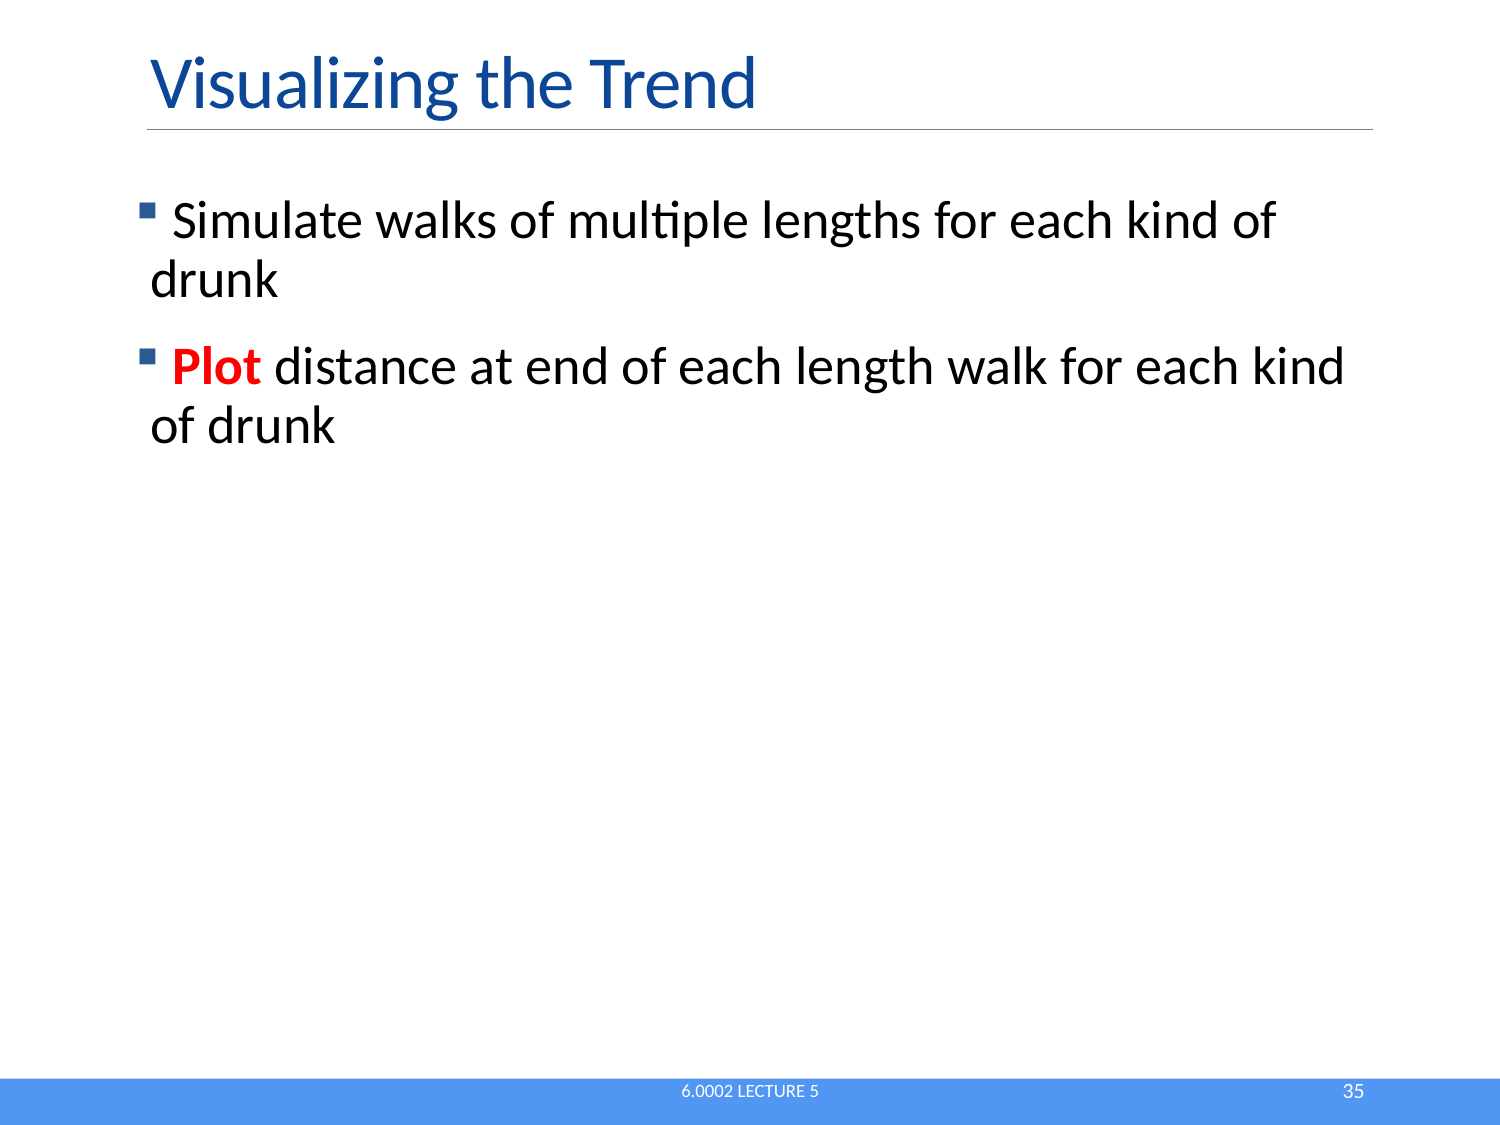

# Visualizing the Trend
 Simulate walks of multiple lengths for each kind of drunk
 Plot distance at end of each length walk for each kind of drunk
6.0002 Lecture 5
35